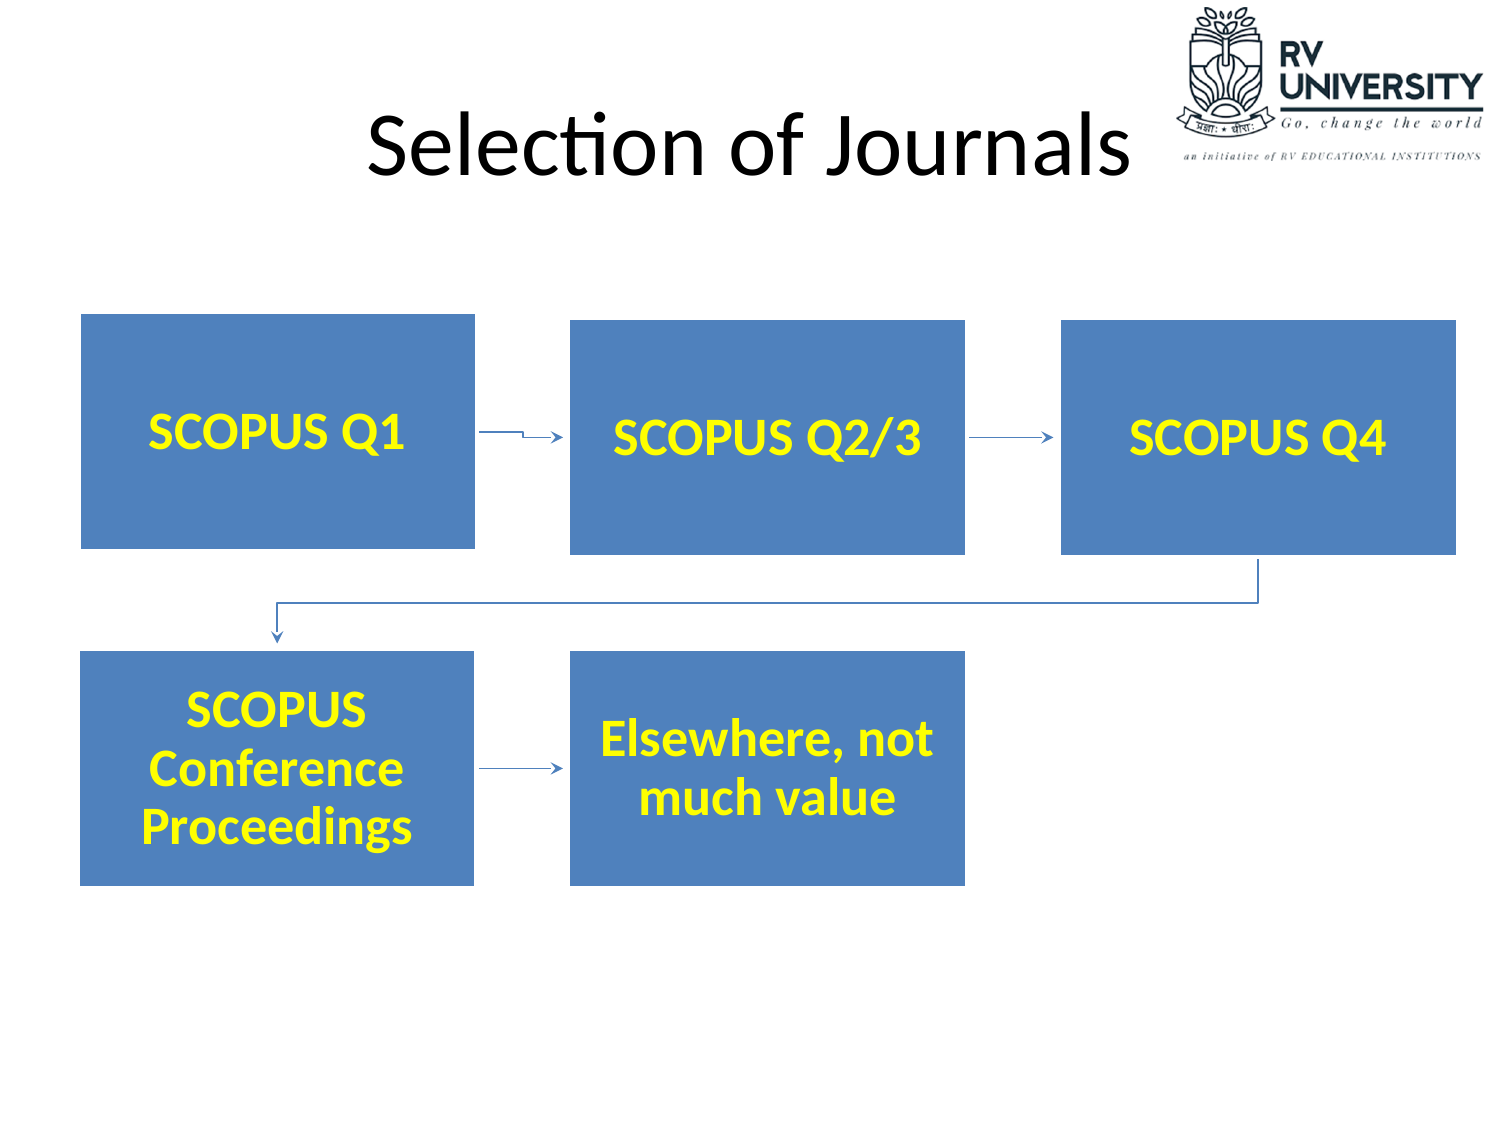

# Selection of Journals

SCOPUS Q1

SCOPUS Q2/3

SCOPUS Q4

SCOPUS Conference Proceedings

Elsewhere, not much value